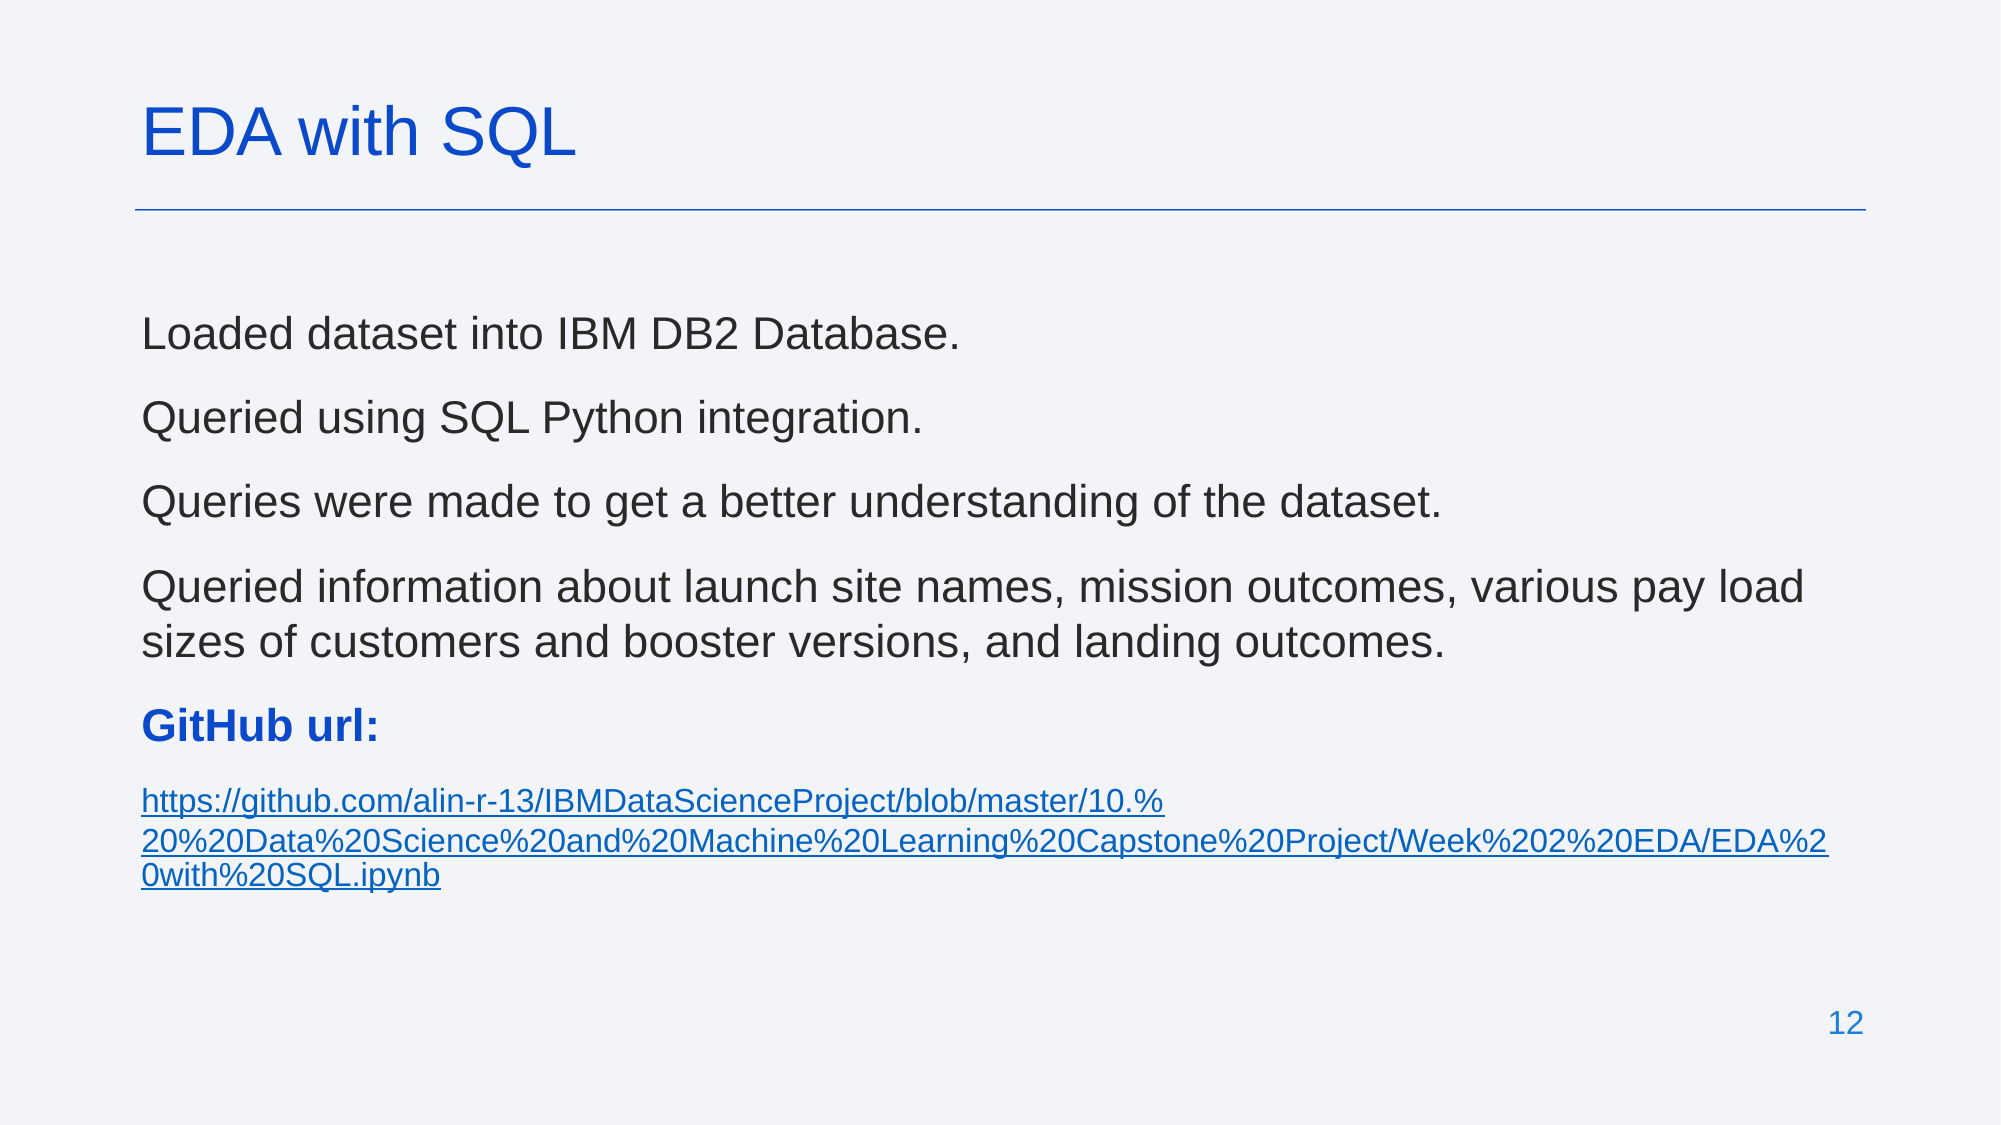

EDA with SQL
Loaded dataset into IBM DB2 Database.
Queried using SQL Python integration.
Queries were made to get a better understanding of the dataset.
Queried information about launch site names, mission outcomes, various pay load sizes of customers and booster versions, and landing outcomes.
GitHub url:
https://github.com/alin-r-13/IBMDataScienceProject/blob/master/10.%20%20Data%20Science%20and%20Machine%20Learning%20Capstone%20Project/Week%202%20EDA/EDA%20with%20SQL.ipynb
12